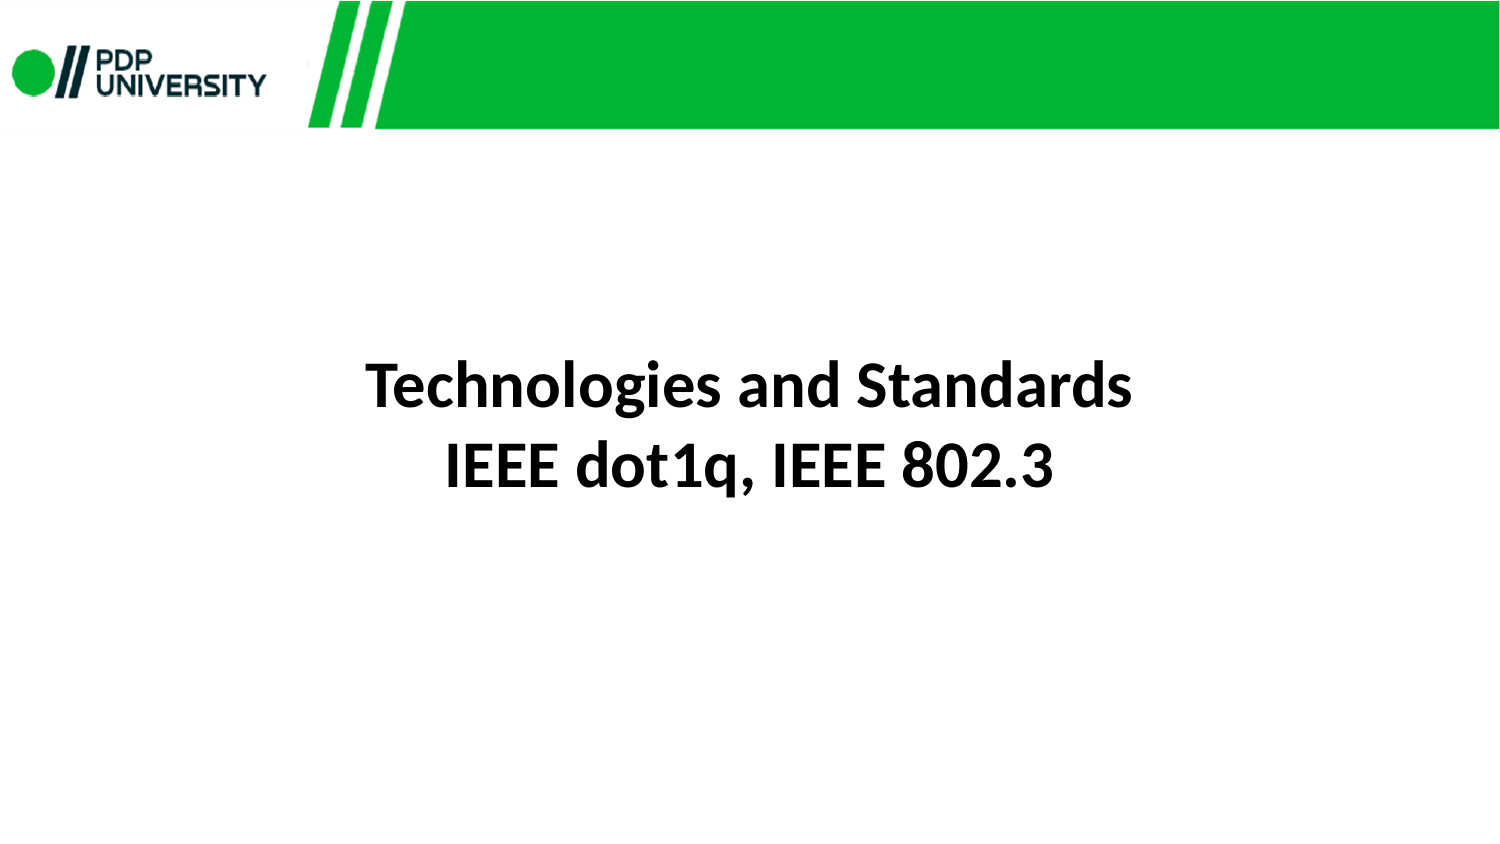

Technologies and Standards
IEEE dot1q, IEEE 802.3